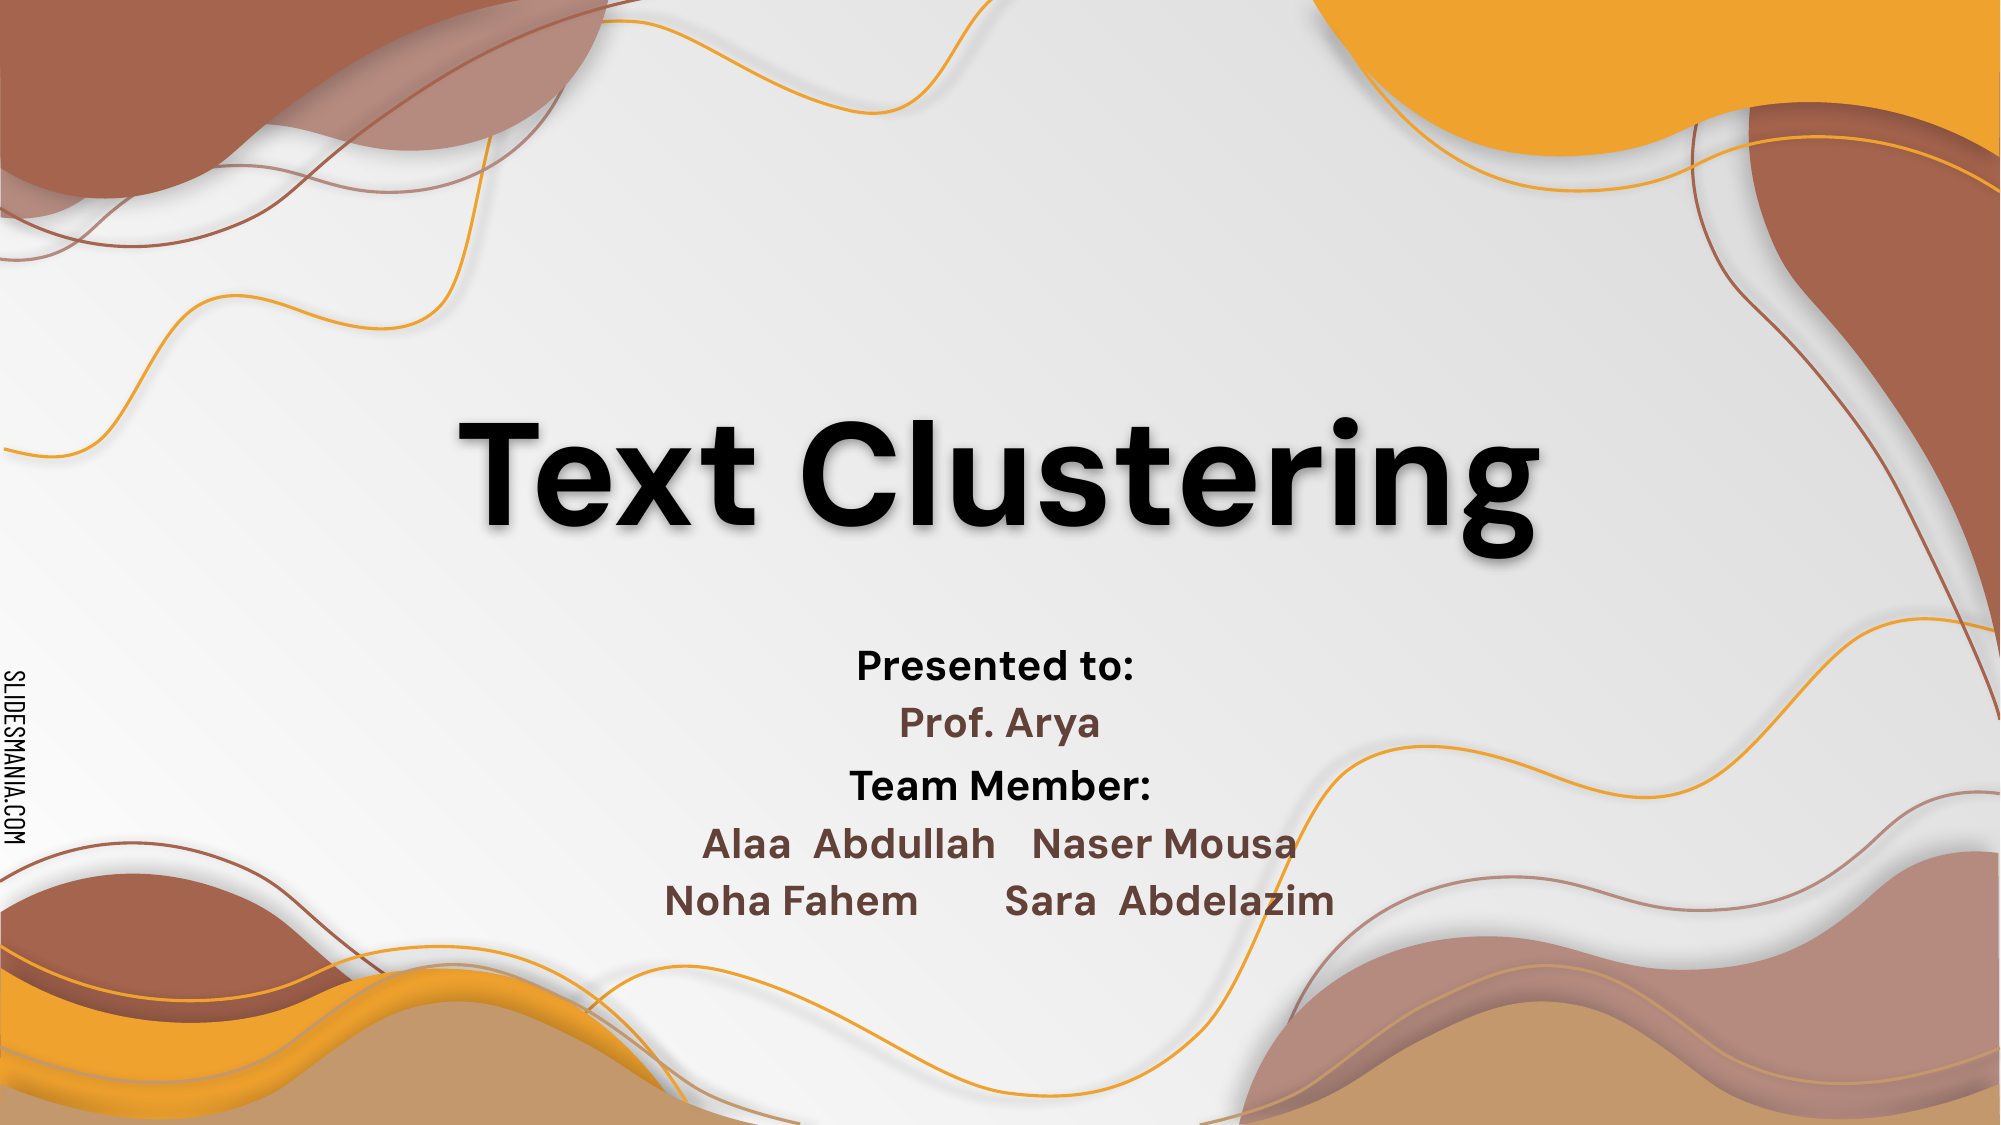

# Text Clustering
Presented to:
Prof. Arya

Team Member:
Alaa  Abdullah	   Naser Mousa
Noha Fahem    	    Sara  Abdelazim